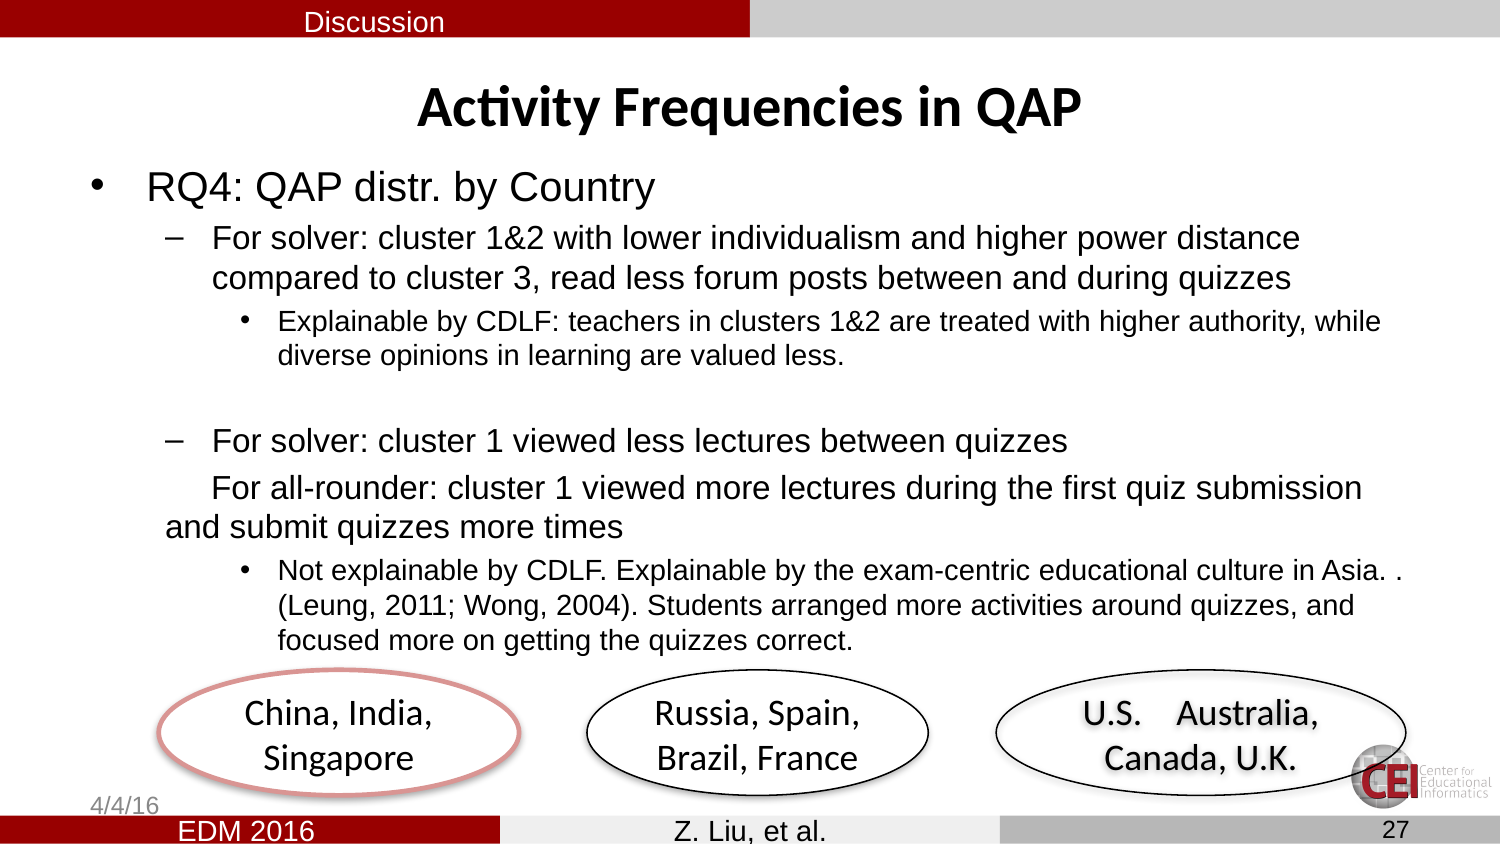

Discussion
# Activity Frequencies in QAP
RQ4: QAP distr. by Country
For solver: cluster 1&2 with lower individualism and higher power distance compared to cluster 3, read less forum posts between and during quizzes
Explainable by CDLF: teachers in clusters 1&2 are treated with higher authority, while diverse opinions in learning are valued less.

For solver: cluster 1 viewed less lectures between quizzes
     For all-rounder: cluster 1 viewed more lectures during the first quiz submission and submit quizzes more times
Not explainable by CDLF. Explainable by the exam-centric educational culture in Asia. . (Leung, 2011; Wong, 2004). Students arranged more activities around quizzes, and focused more on getting the quizzes correct.

China, India, Singapore
Russia, Spain, Brazil, France
U.S.    Australia, Canada, U.K.
4/4/16
Z. Liu, et al.
EDM 2016
27